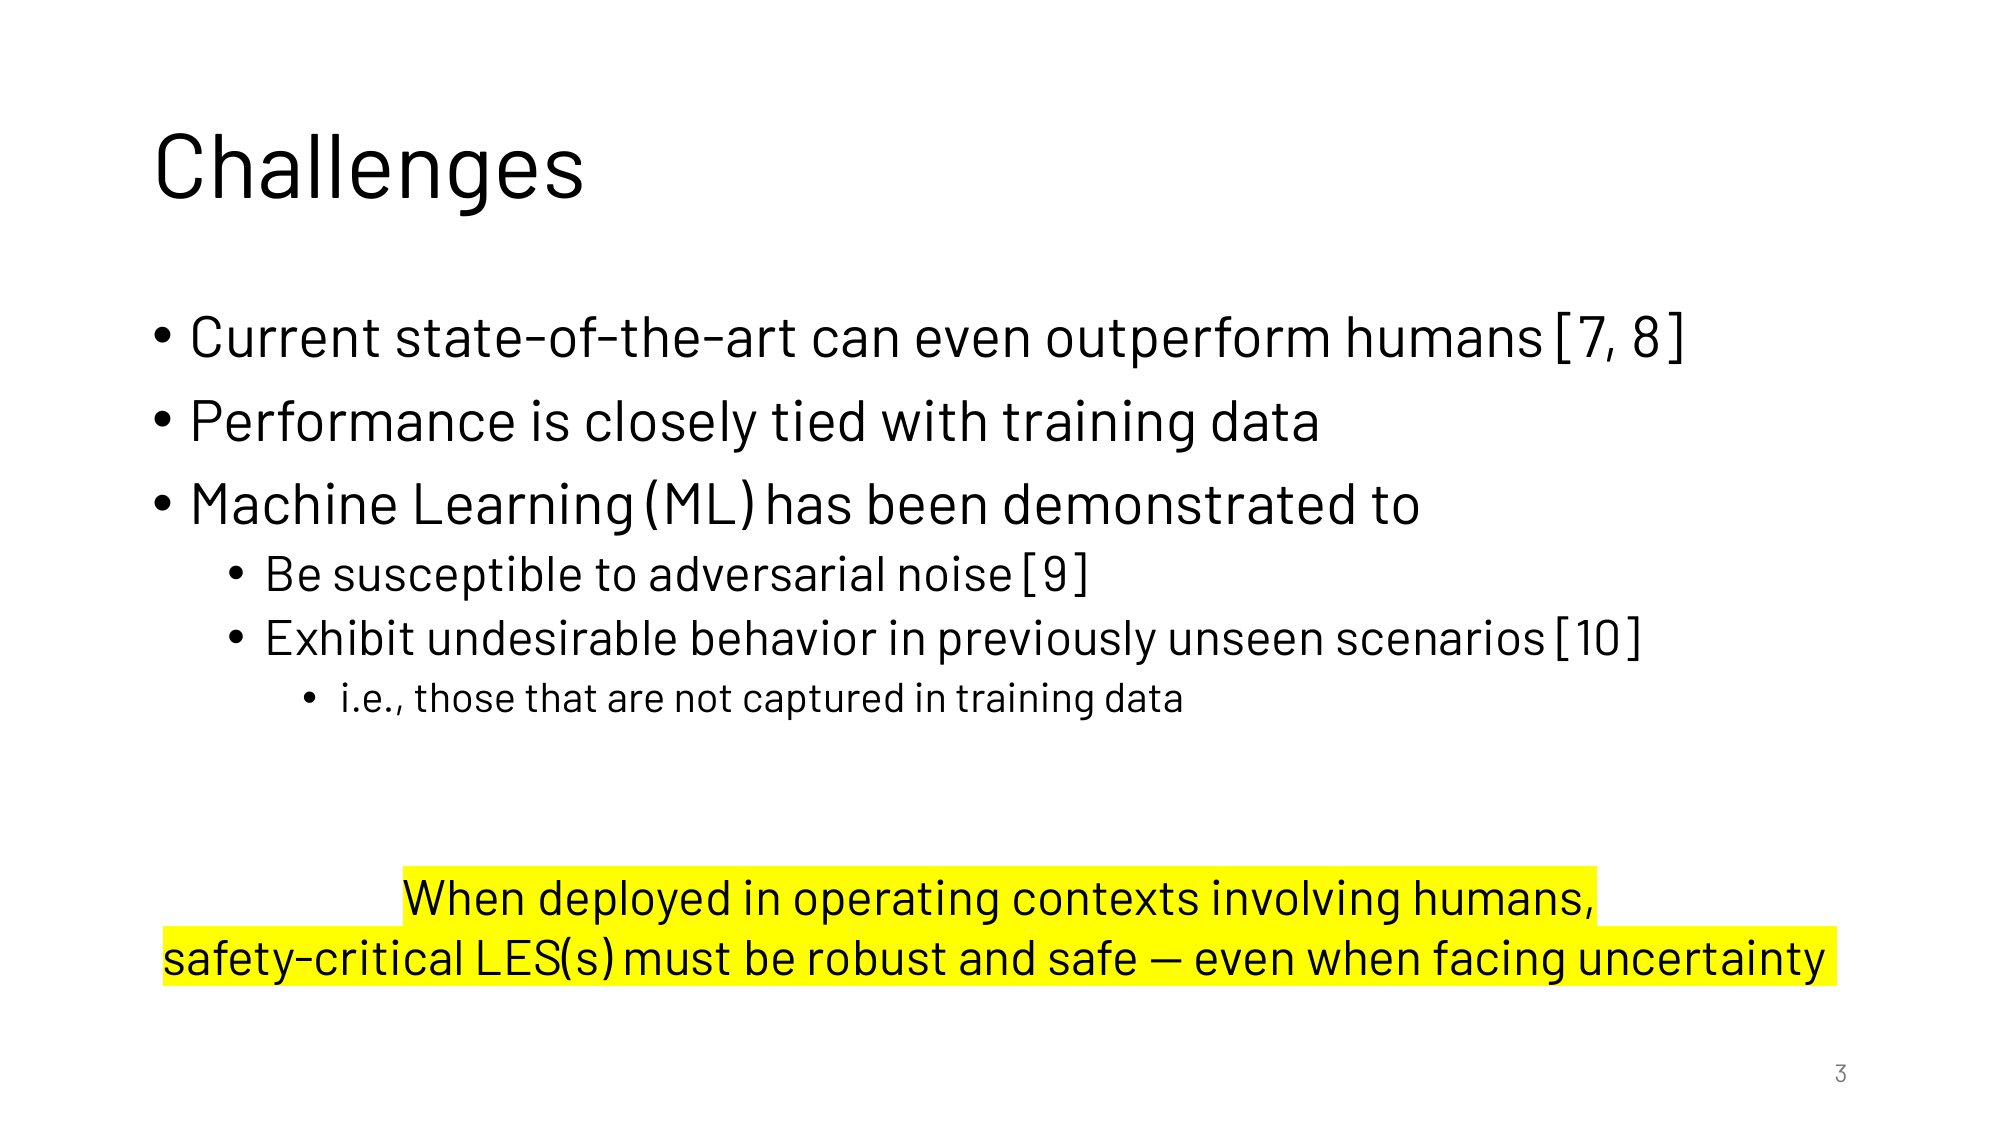

# Challenges
Current state-of-the-art can even outperform humans [7, 8]
Performance is closely tied with training data
Machine Learning (ML) has been demonstrated to
Be susceptible to adversarial noise [9]
Exhibit undesirable behavior in previously unseen scenarios [10]
i.e., those that are not captured in training data

When deployed in operating contexts involving humans,
safety-critical LES(s) must be robust and safe — even when facing uncertainty
3